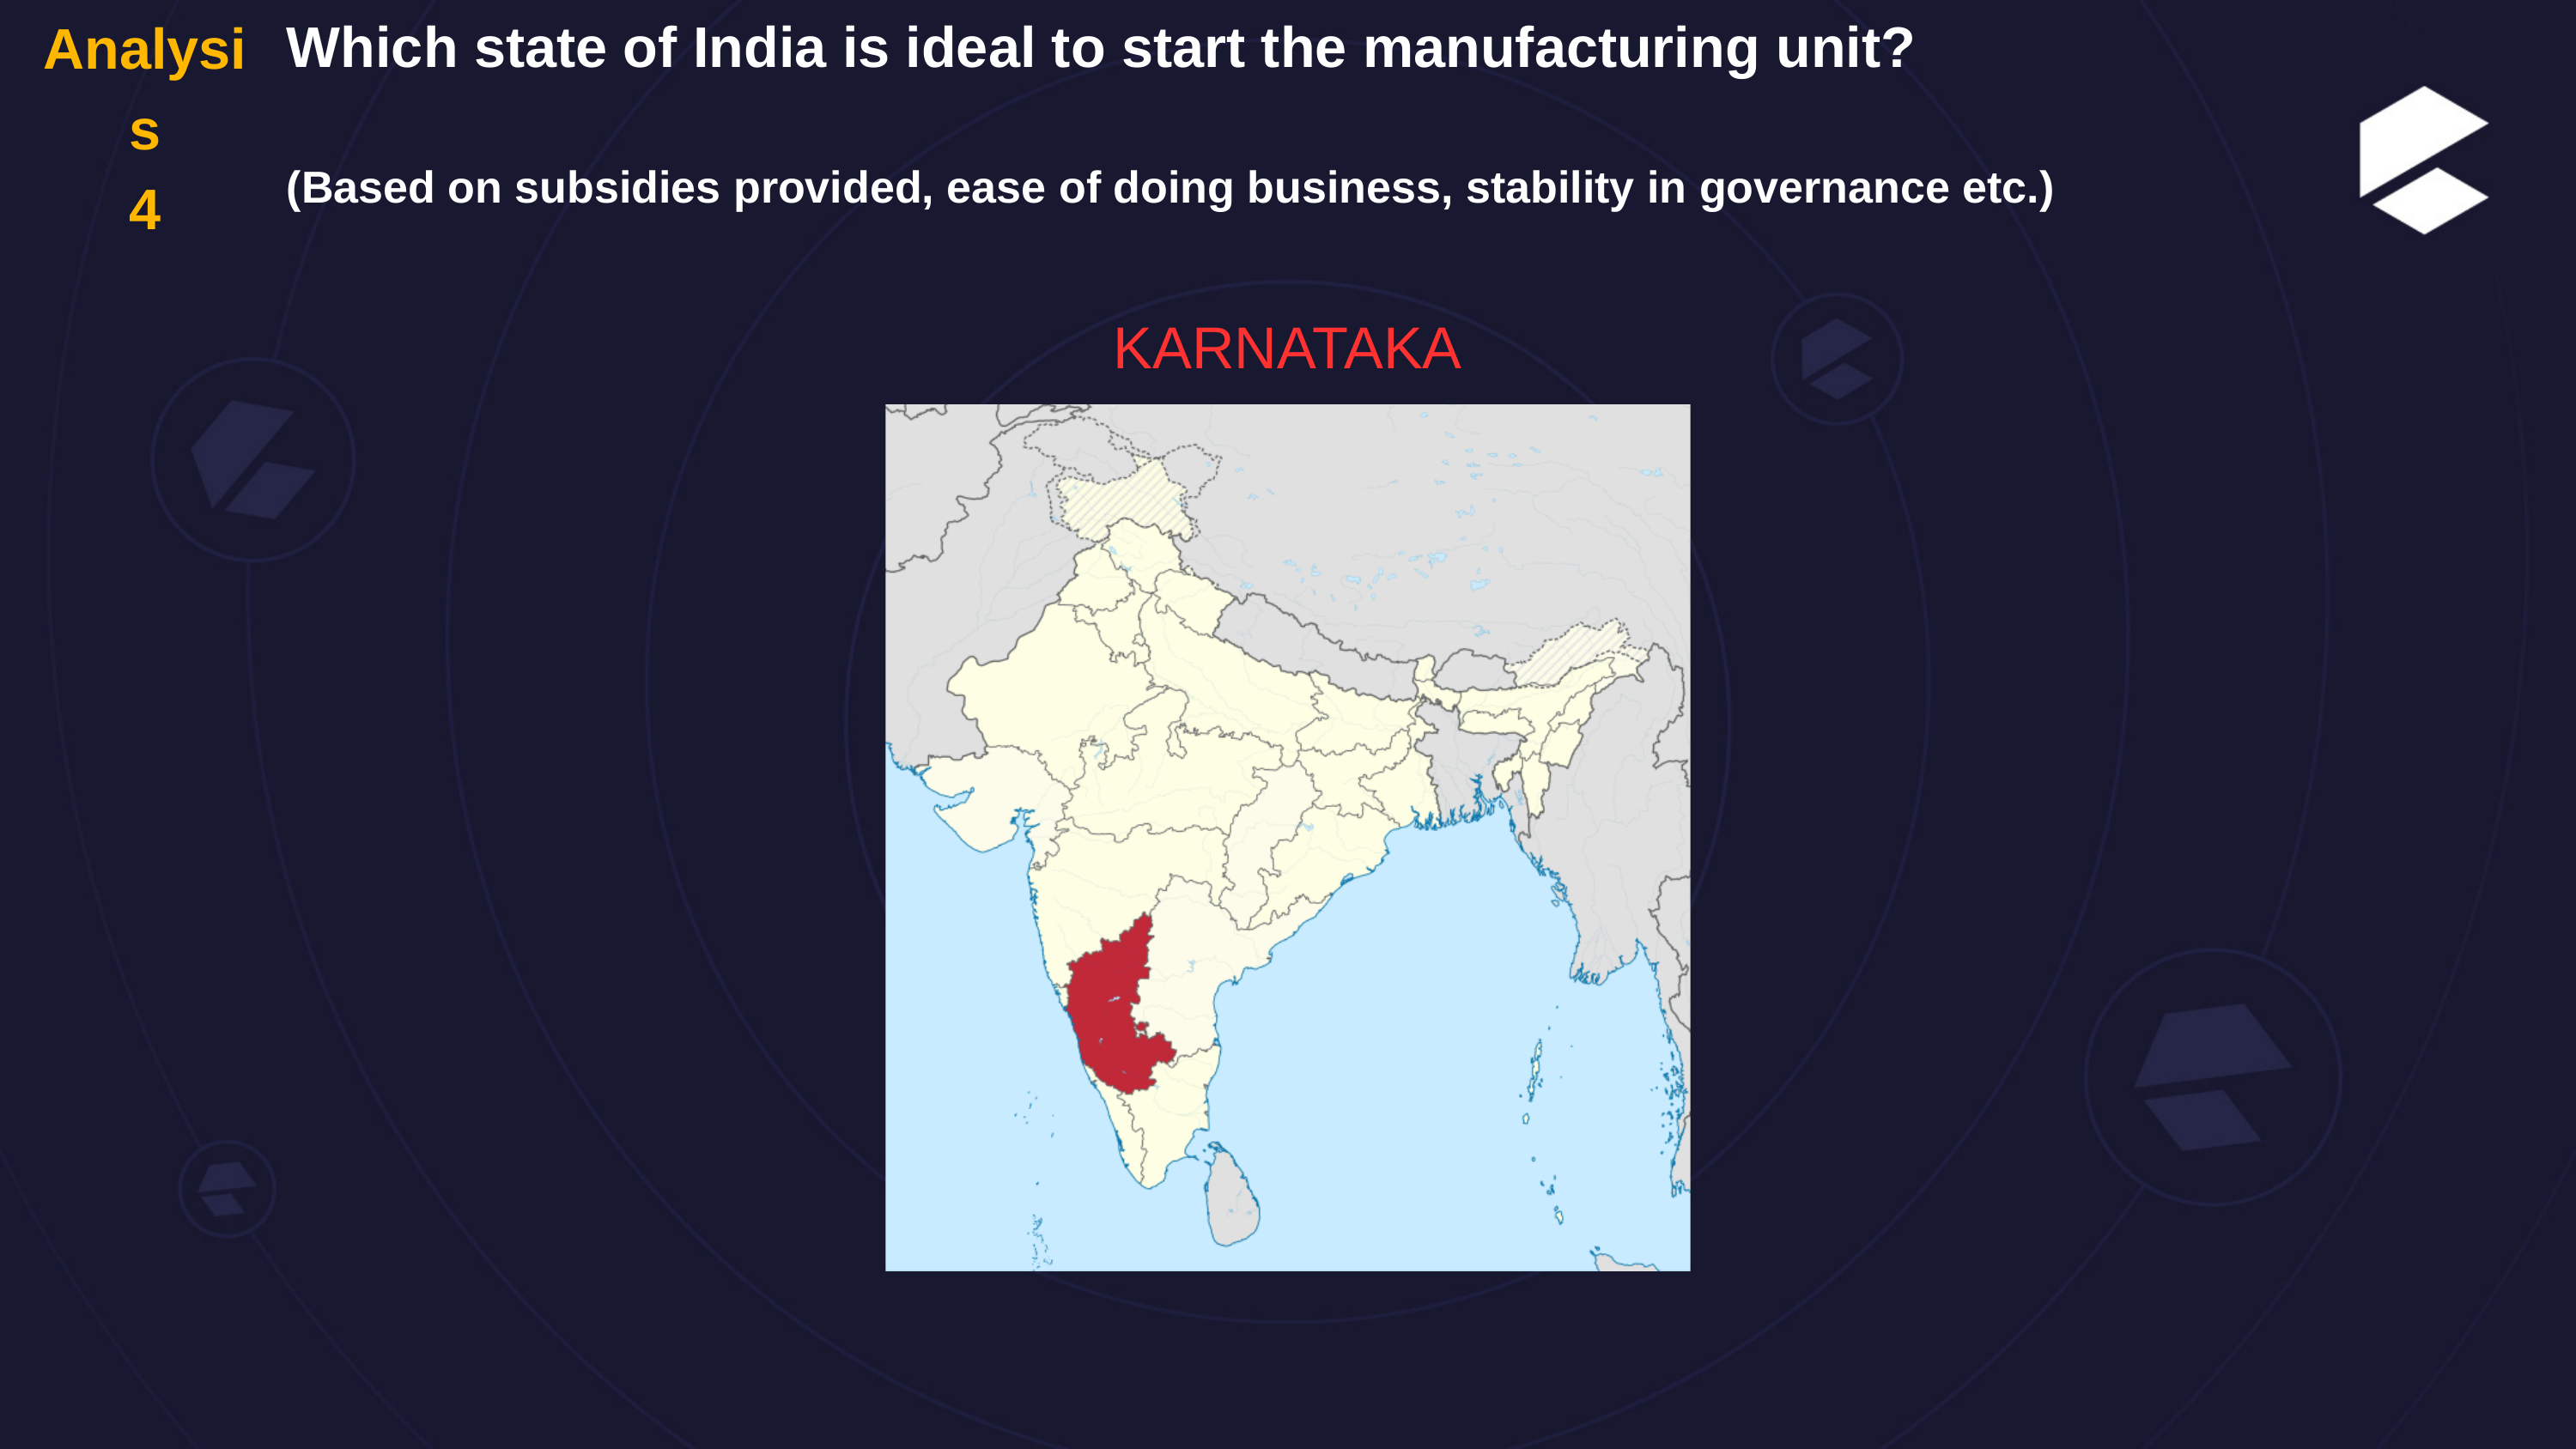

Analysis
4
Which state of India is ideal to start the manufacturing unit?

(Based on subsidies provided, ease of doing business, stability in governance etc.)
KARNATAKA